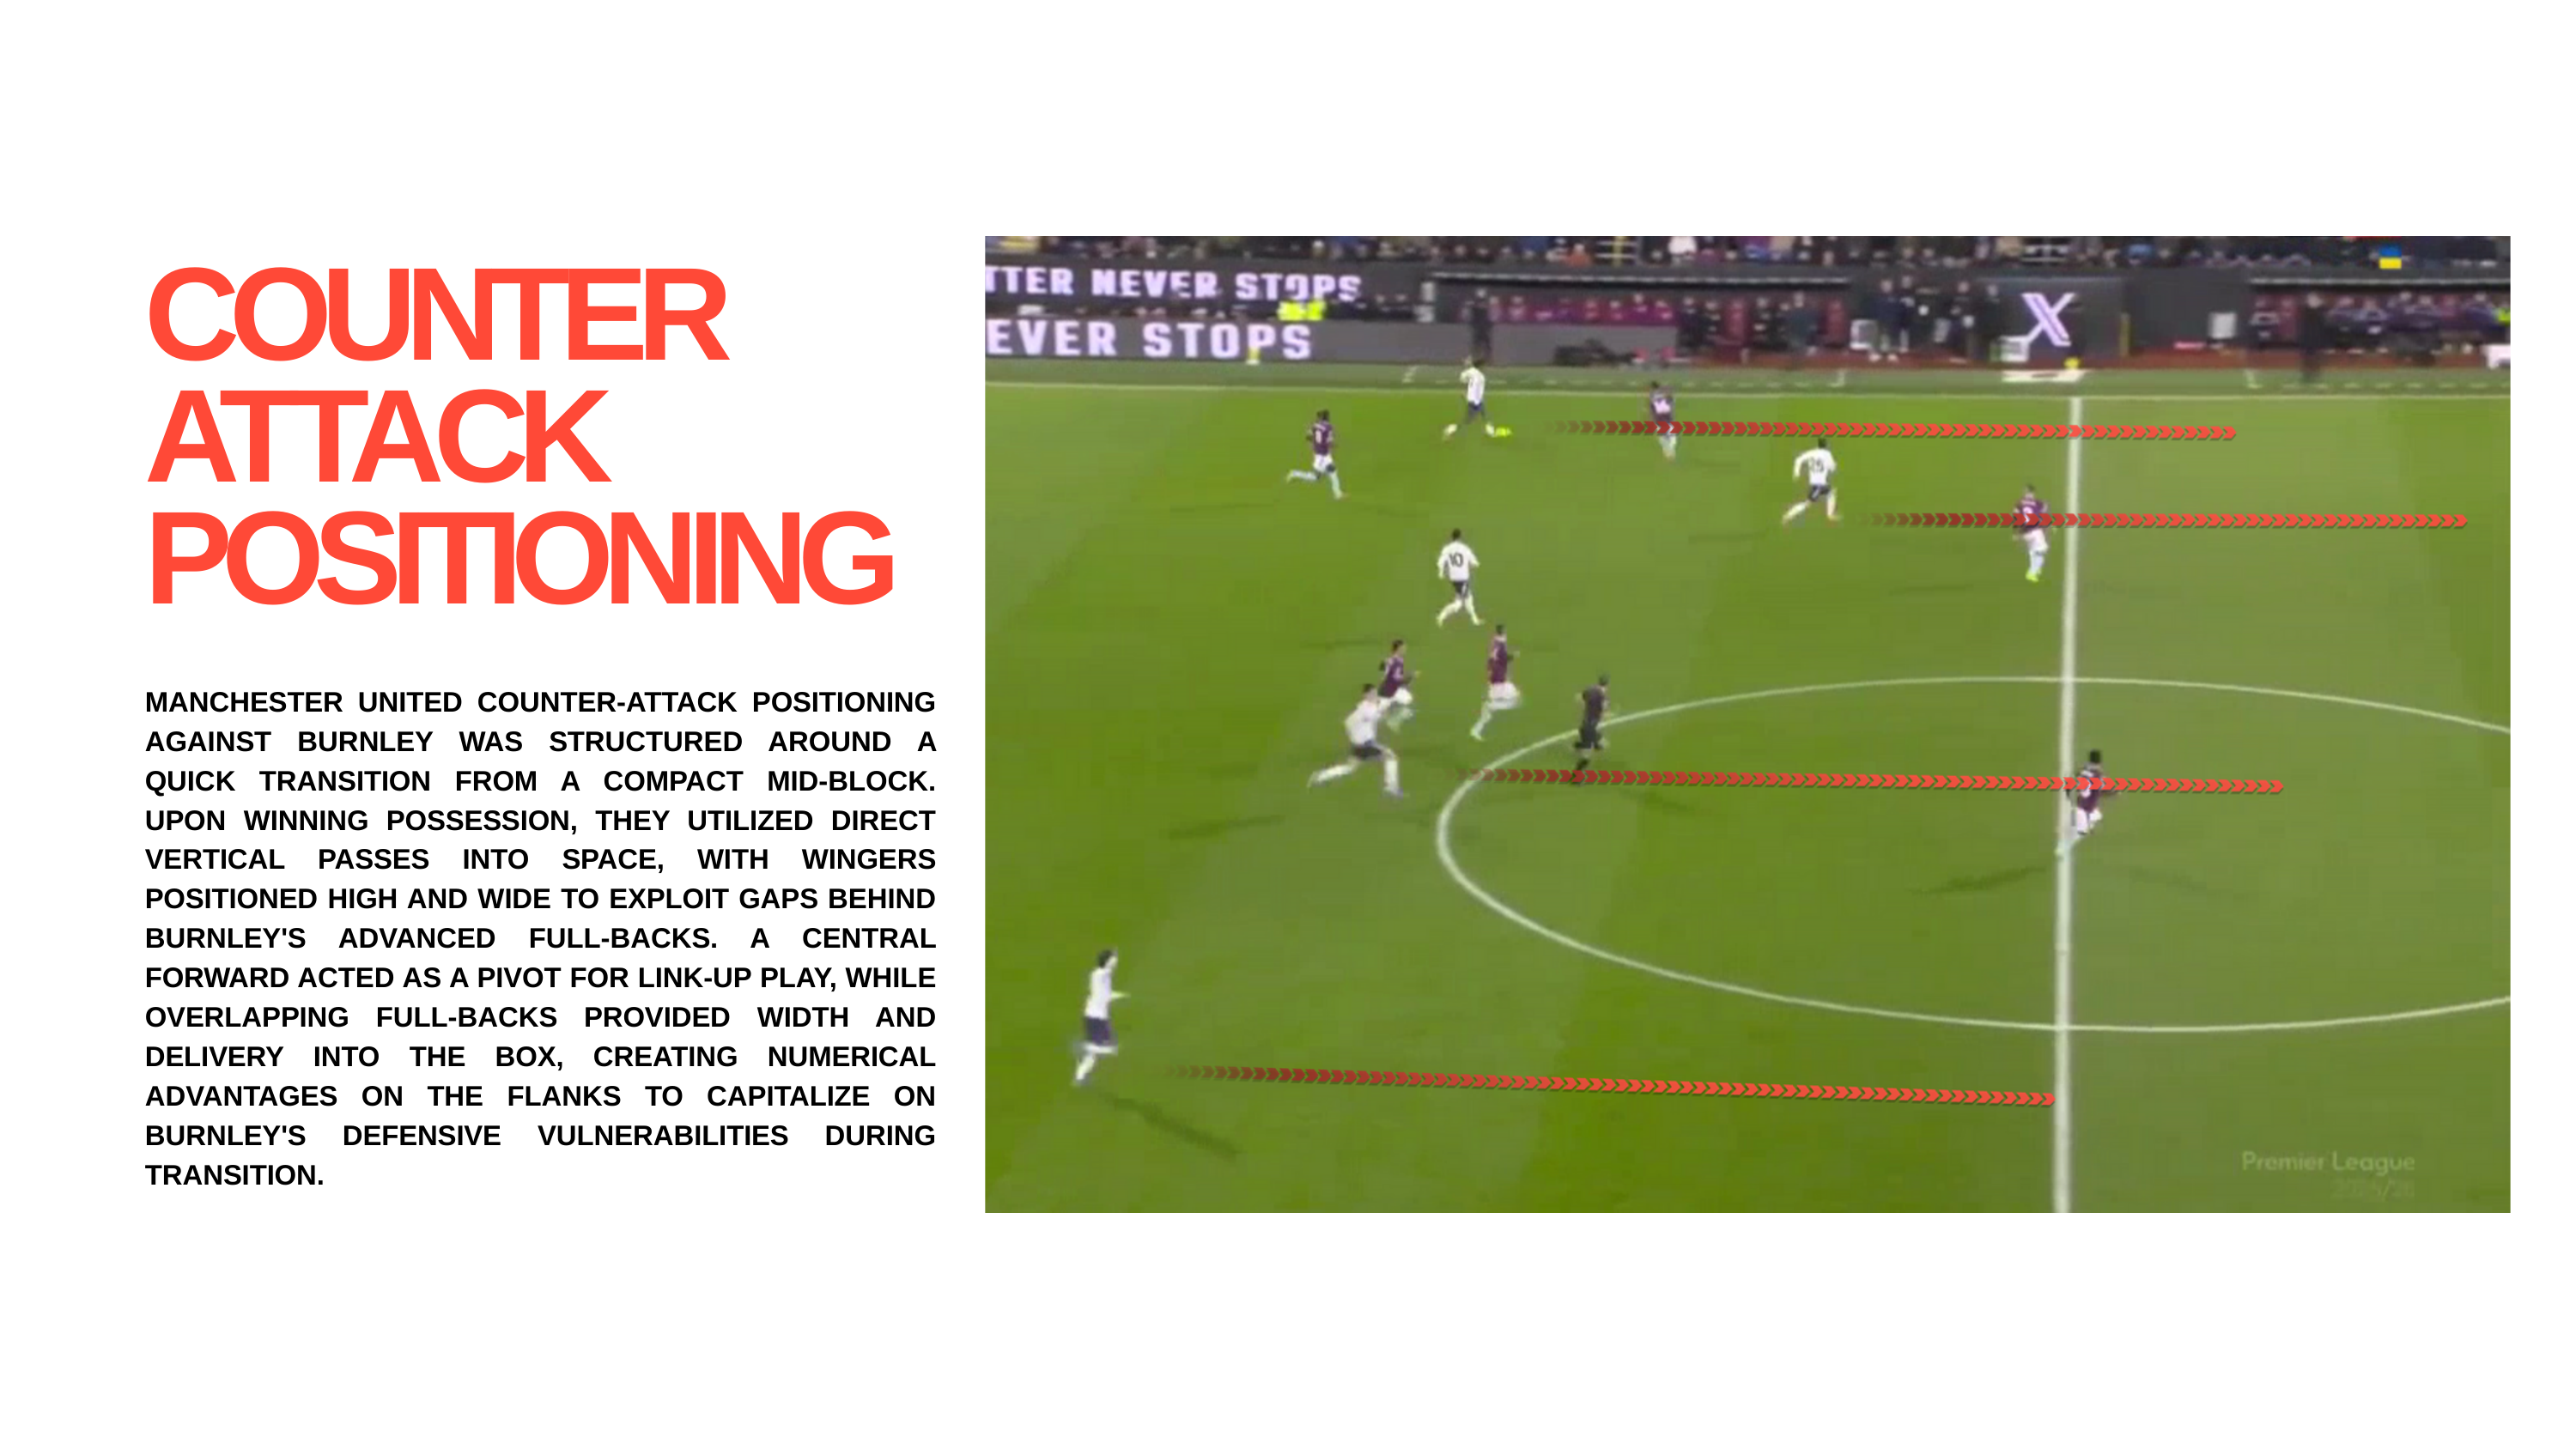

COUNTER ATTACK POSITIONING
MANCHESTER UNITED COUNTER-ATTACK POSITIONING AGAINST BURNLEY WAS STRUCTURED AROUND A QUICK TRANSITION FROM A COMPACT MID-BLOCK. UPON WINNING POSSESSION, THEY UTILIZED DIRECT VERTICAL PASSES INTO SPACE, WITH WINGERS POSITIONED HIGH AND WIDE TO EXPLOIT GAPS BEHIND BURNLEY'S ADVANCED FULL-BACKS. A CENTRAL FORWARD ACTED AS A PIVOT FOR LINK-UP PLAY, WHILE OVERLAPPING FULL-BACKS PROVIDED WIDTH AND DELIVERY INTO THE BOX, CREATING NUMERICAL ADVANTAGES ON THE FLANKS TO CAPITALIZE ON BURNLEY'S DEFENSIVE VULNERABILITIES DURING TRANSITION.